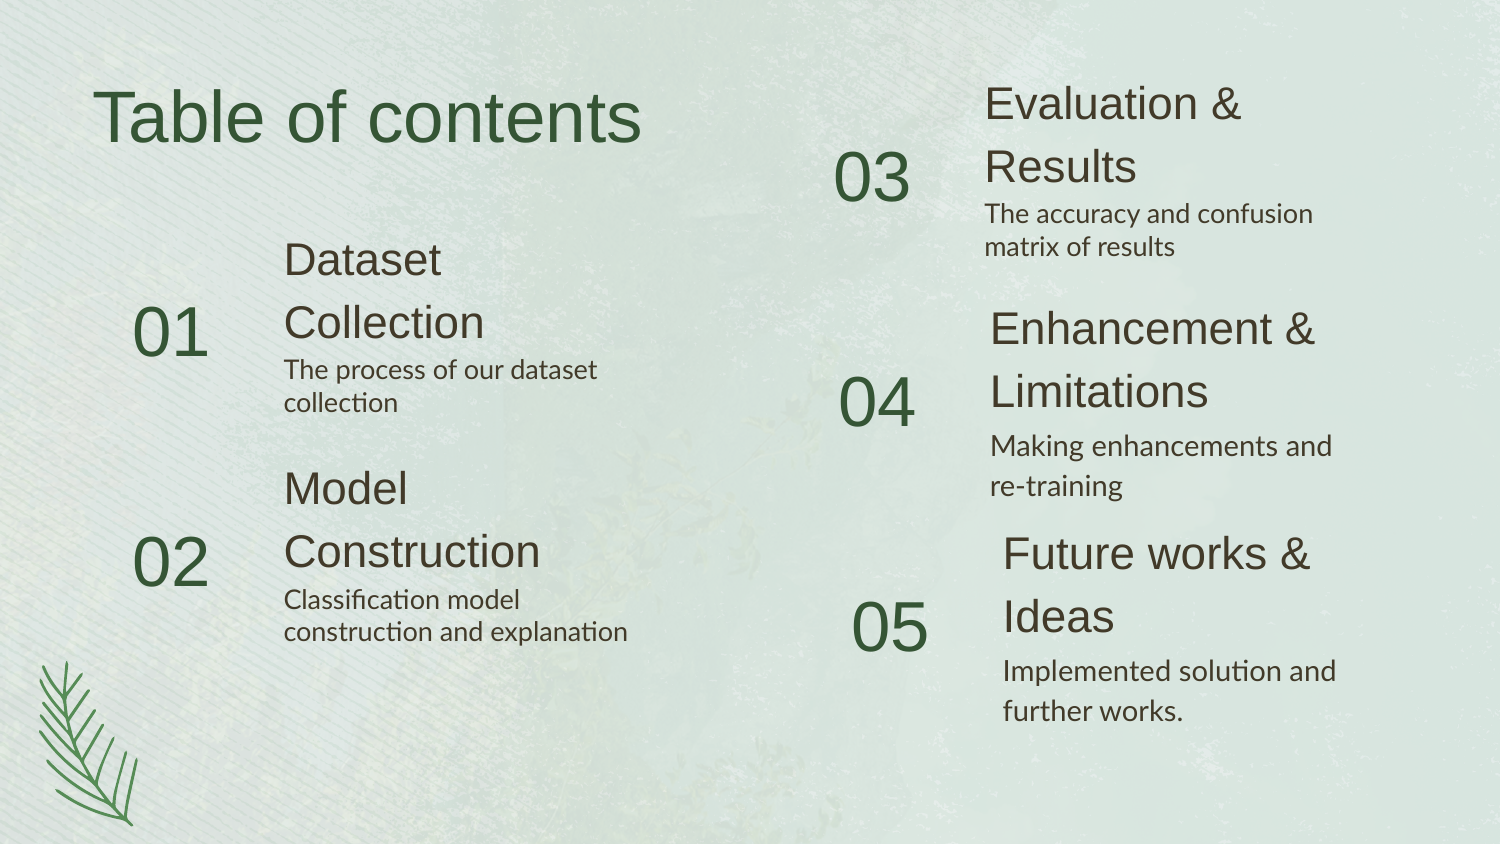

# Table of contents
Evaluation & Results
03
The accuracy and confusion matrix of results

Dataset Collection
01
Enhancement & Limitations
04
The process of our dataset collection
Making enhancements and re-training
Model Construction
02
Future works & Ideas
05
Classification model construction and explanation

Implemented solution and further works.